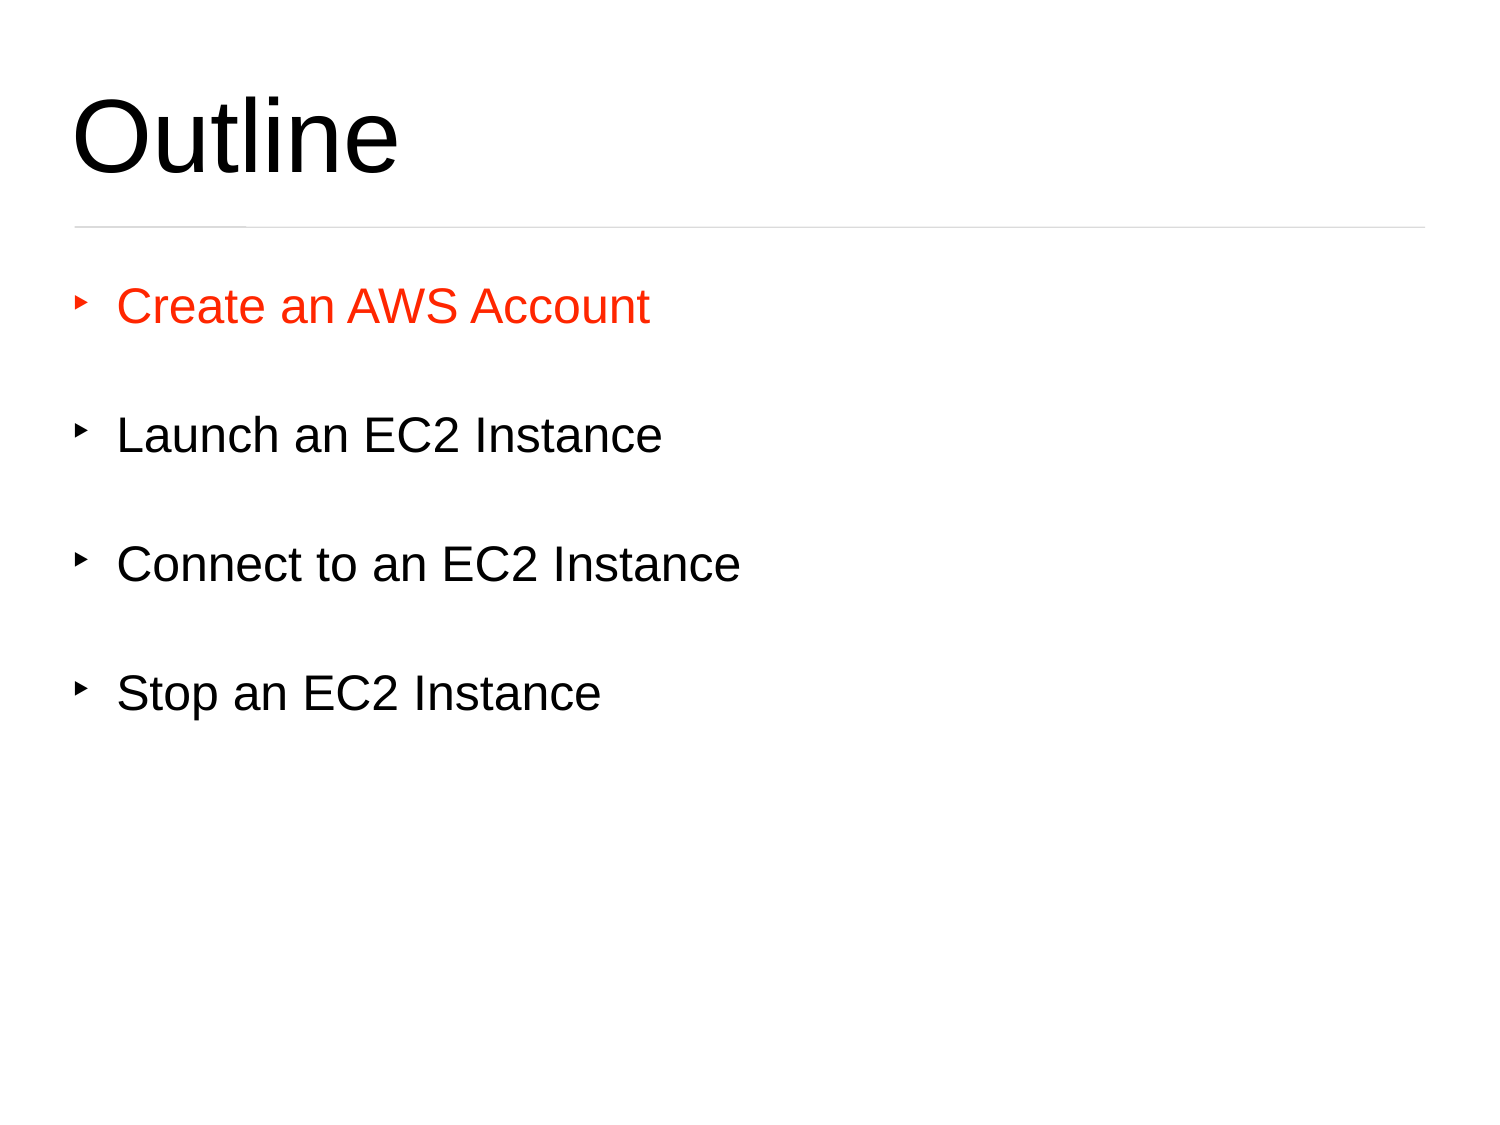

# Outline
Create an AWS Account
Launch an EC2 Instance
Connect to an EC2 Instance
Stop an EC2 Instance
5